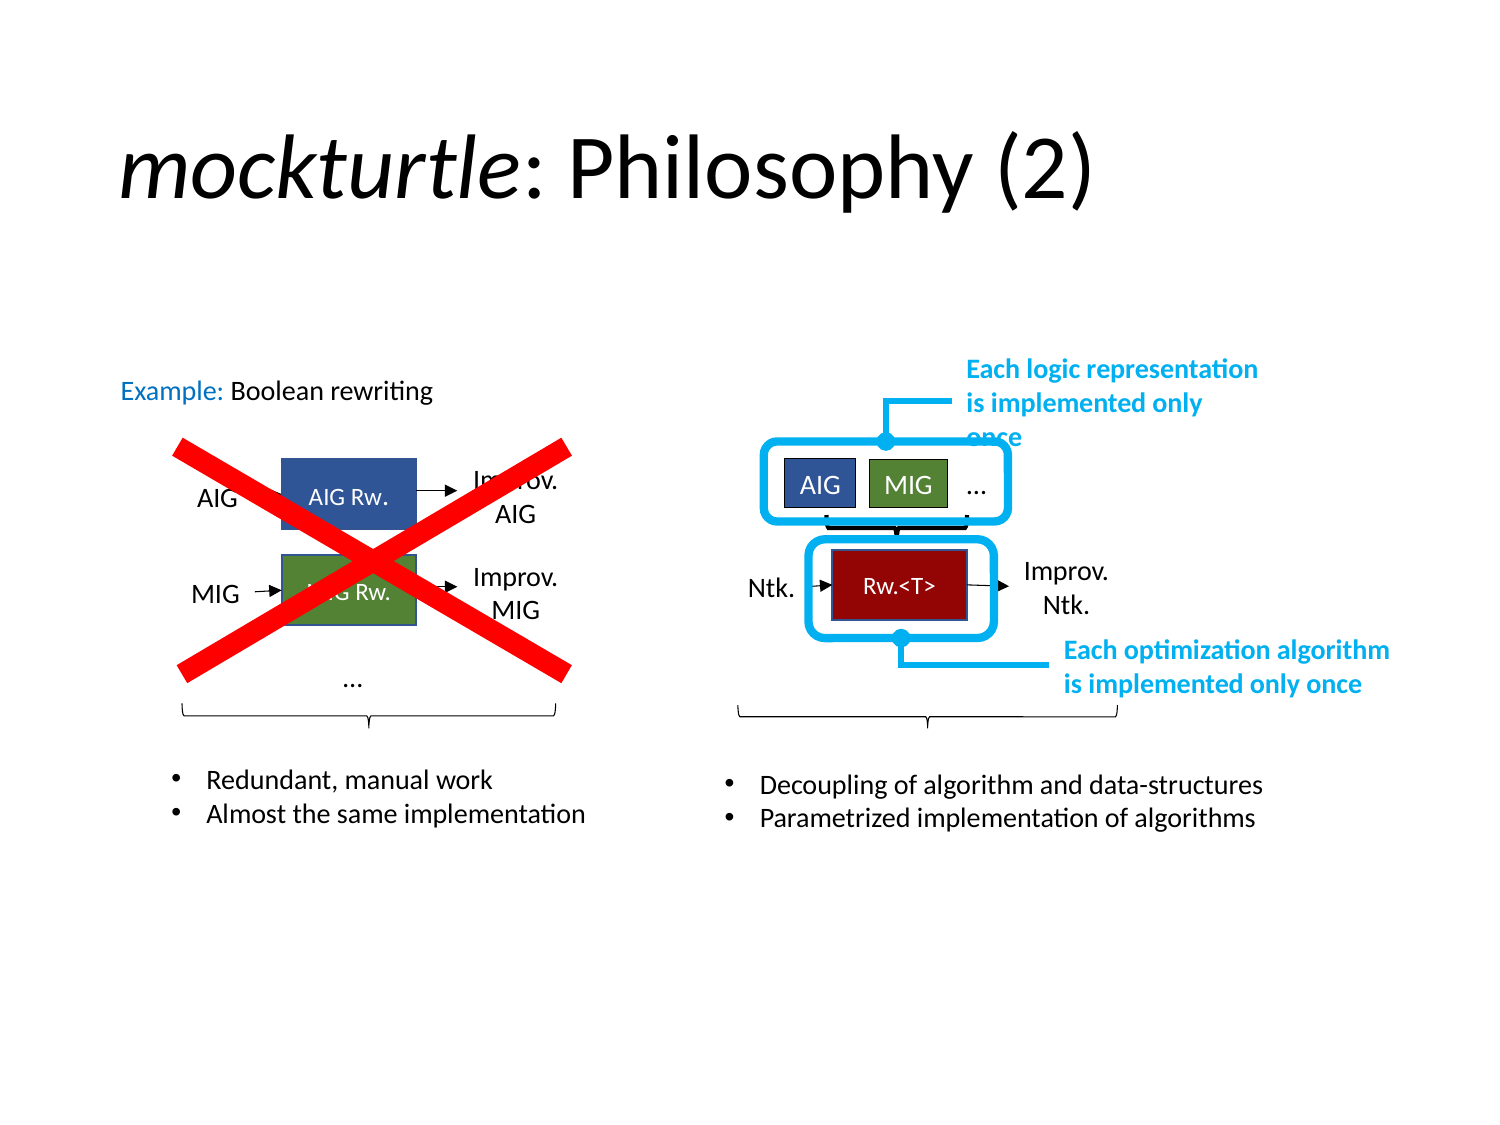

# mockturtle: Philosophy (2)
Each logic representation is implemented only once
Example: Boolean rewriting

Improv.
AIG

AIG
…
AIG Rw.
MIG
AIG

Improv.
Ntk.
Rw.<T>
Improv.
MIG
MIG Rw.
Ntk.
MIG
Each optimization algorithm is implemented only once
…
Redundant, manual work
Almost the same implementation
Decoupling of algorithm and data-structures
Parametrized implementation of algorithms